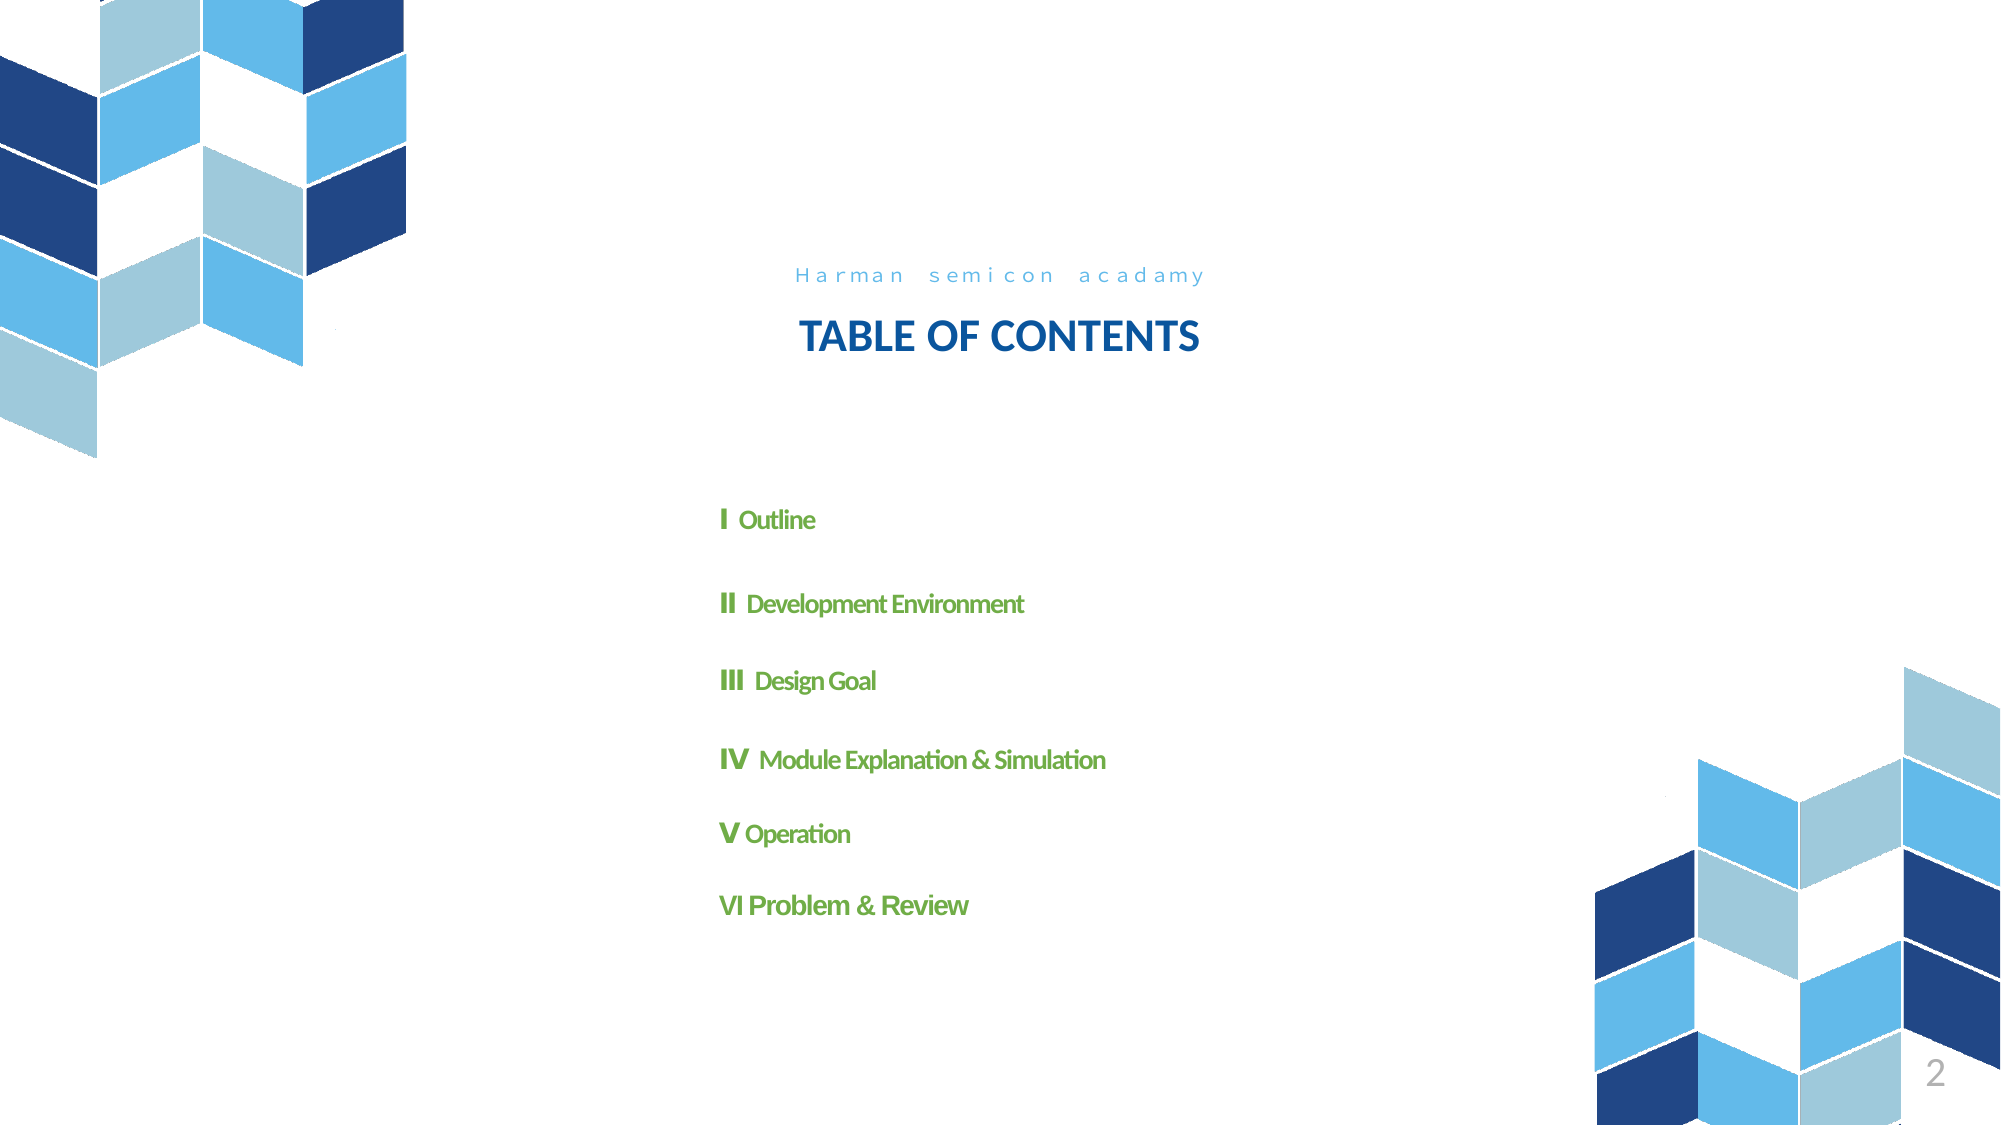

Ｈａｒｍａｎ　ｓｅｍｉｃｏｎ　ａｃａｄａｍｙ
# TABLE OF CONTENTS
Ⅰ  Outline
Ⅱ  Development Environment

Ⅲ  Design Goal

Ⅳ  Module Explanation & Simulation

Ⅴ Operation
VI Problem & Review
2